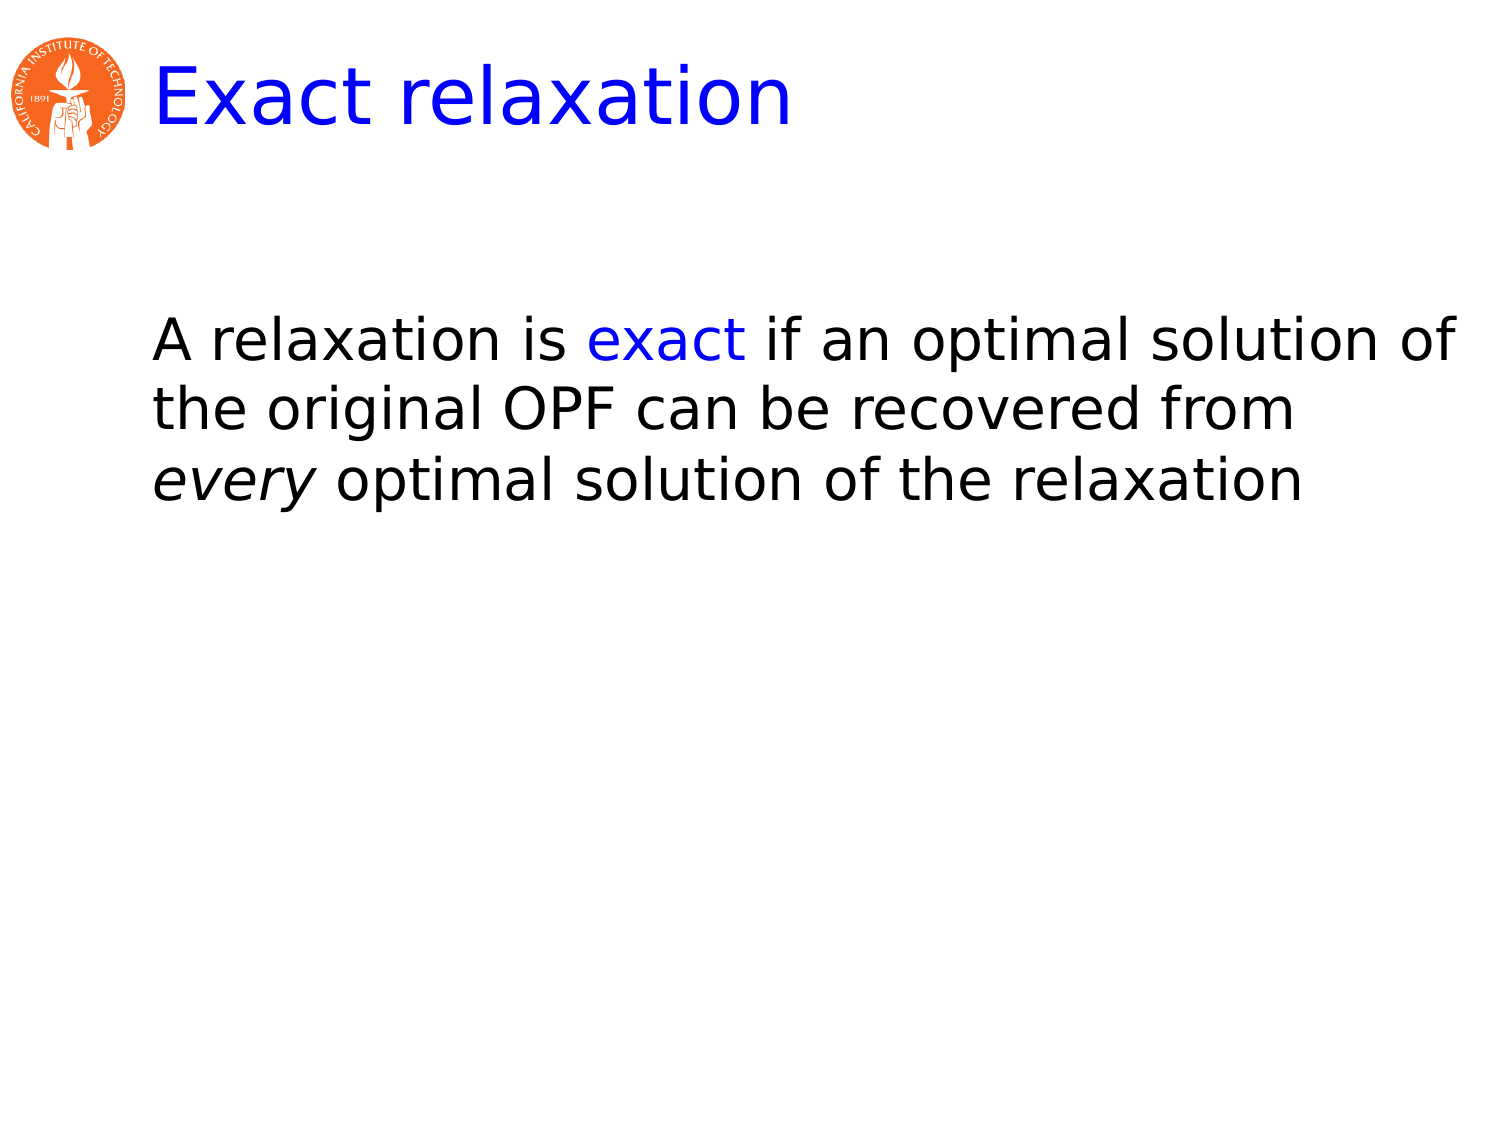

# Exact relaxation

A relaxation is exact if an optimal solution of the original OPF can be recovered from every optimal solution of the relaxation